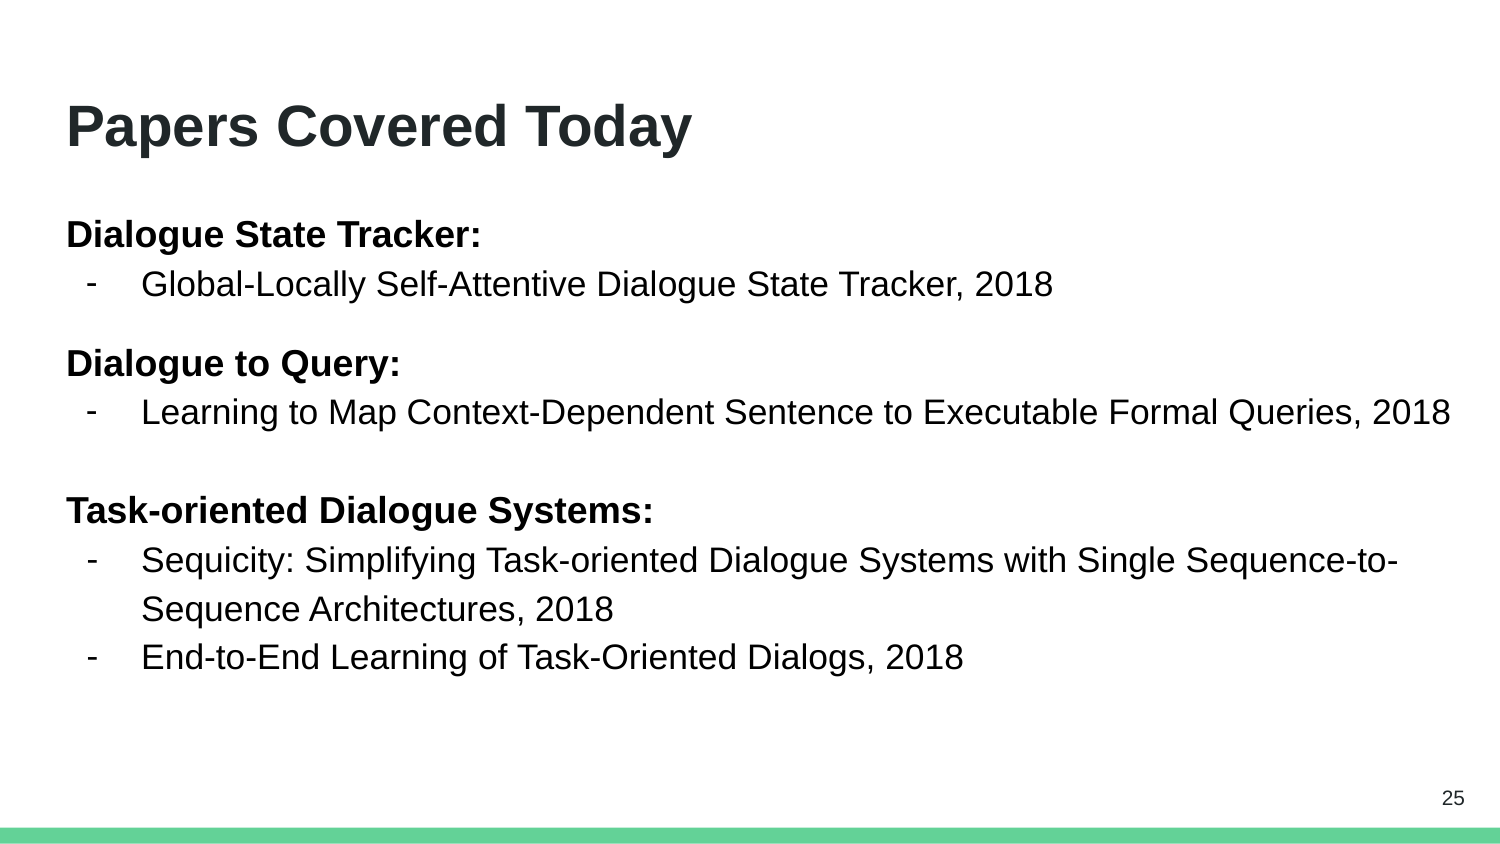

# Papers Covered Today
Dialogue State Tracker:
Global-Locally Self-Attentive Dialogue State Tracker, 2018

Dialogue to Query:
Learning to Map Context-Dependent Sentence to Executable Formal Queries, 2018

Task-oriented Dialogue Systems:
Sequicity: Simplifying Task-oriented Dialogue Systems with Single Sequence-to-Sequence Architectures, 2018
End-to-End Learning of Task-Oriented Dialogs, 2018

25